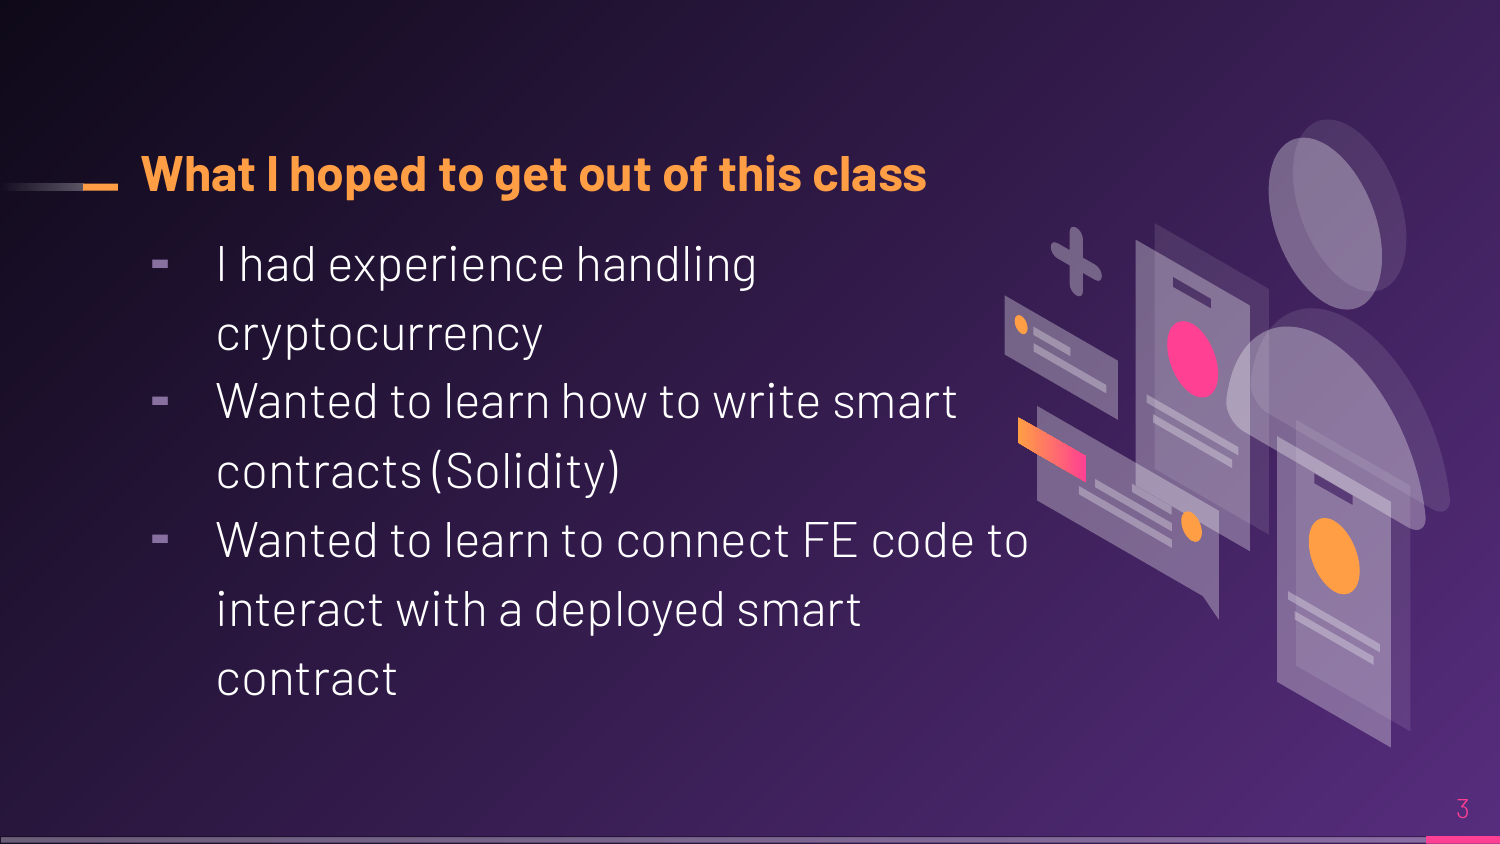

# What I hoped to get out of this class
I had experience handling cryptocurrency
Wanted to learn how to write smart contracts (Solidity)
Wanted to learn to connect FE code to interact with a deployed smart contract
3